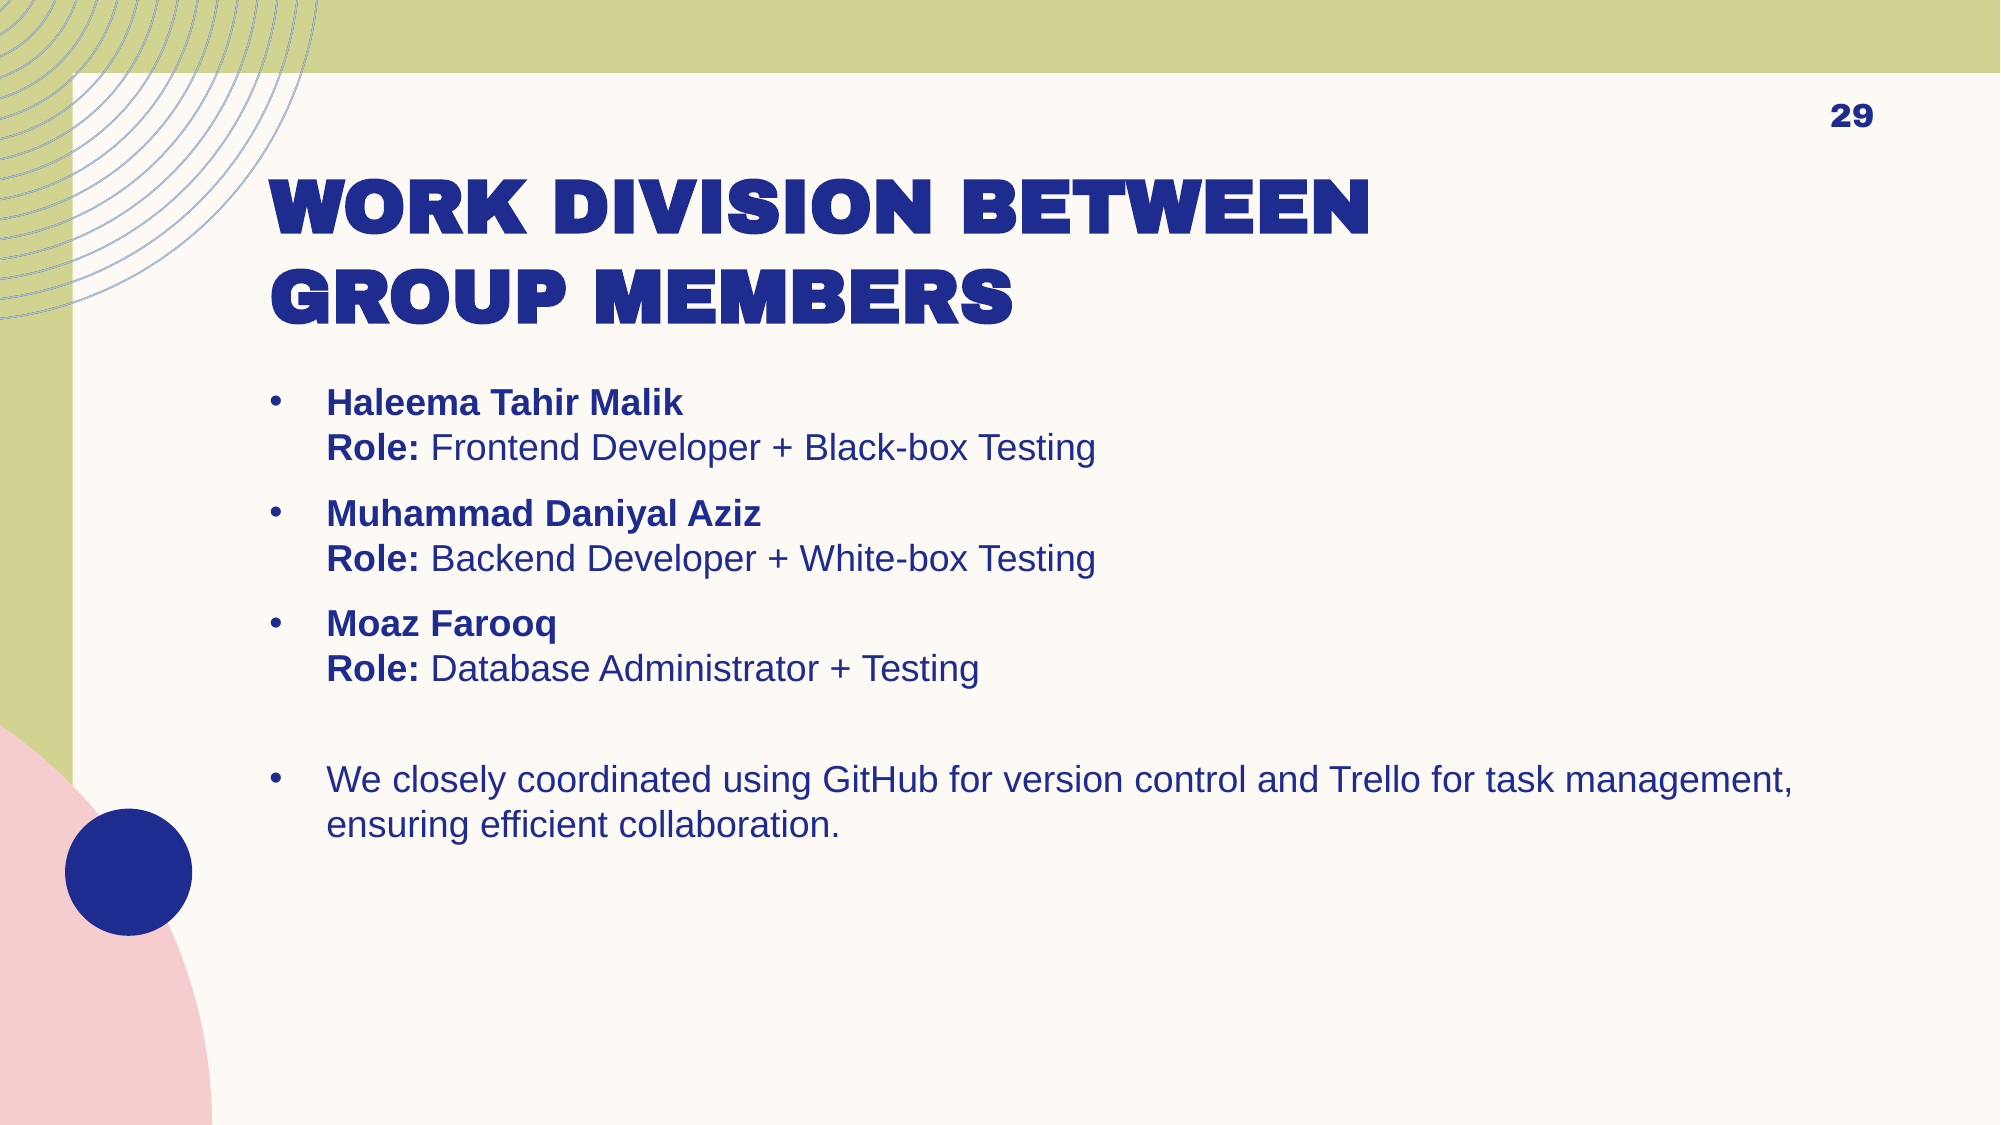

29
# Work division between group members
Haleema Tahir Malik
Role: Frontend Developer + Black-box Testing
Muhammad Daniyal Aziz
Role: Backend Developer + White-box Testing
Moaz Farooq
Role: Database Administrator + Testing
We closely coordinated using GitHub for version control and Trello for task management, ensuring efficient collaboration.